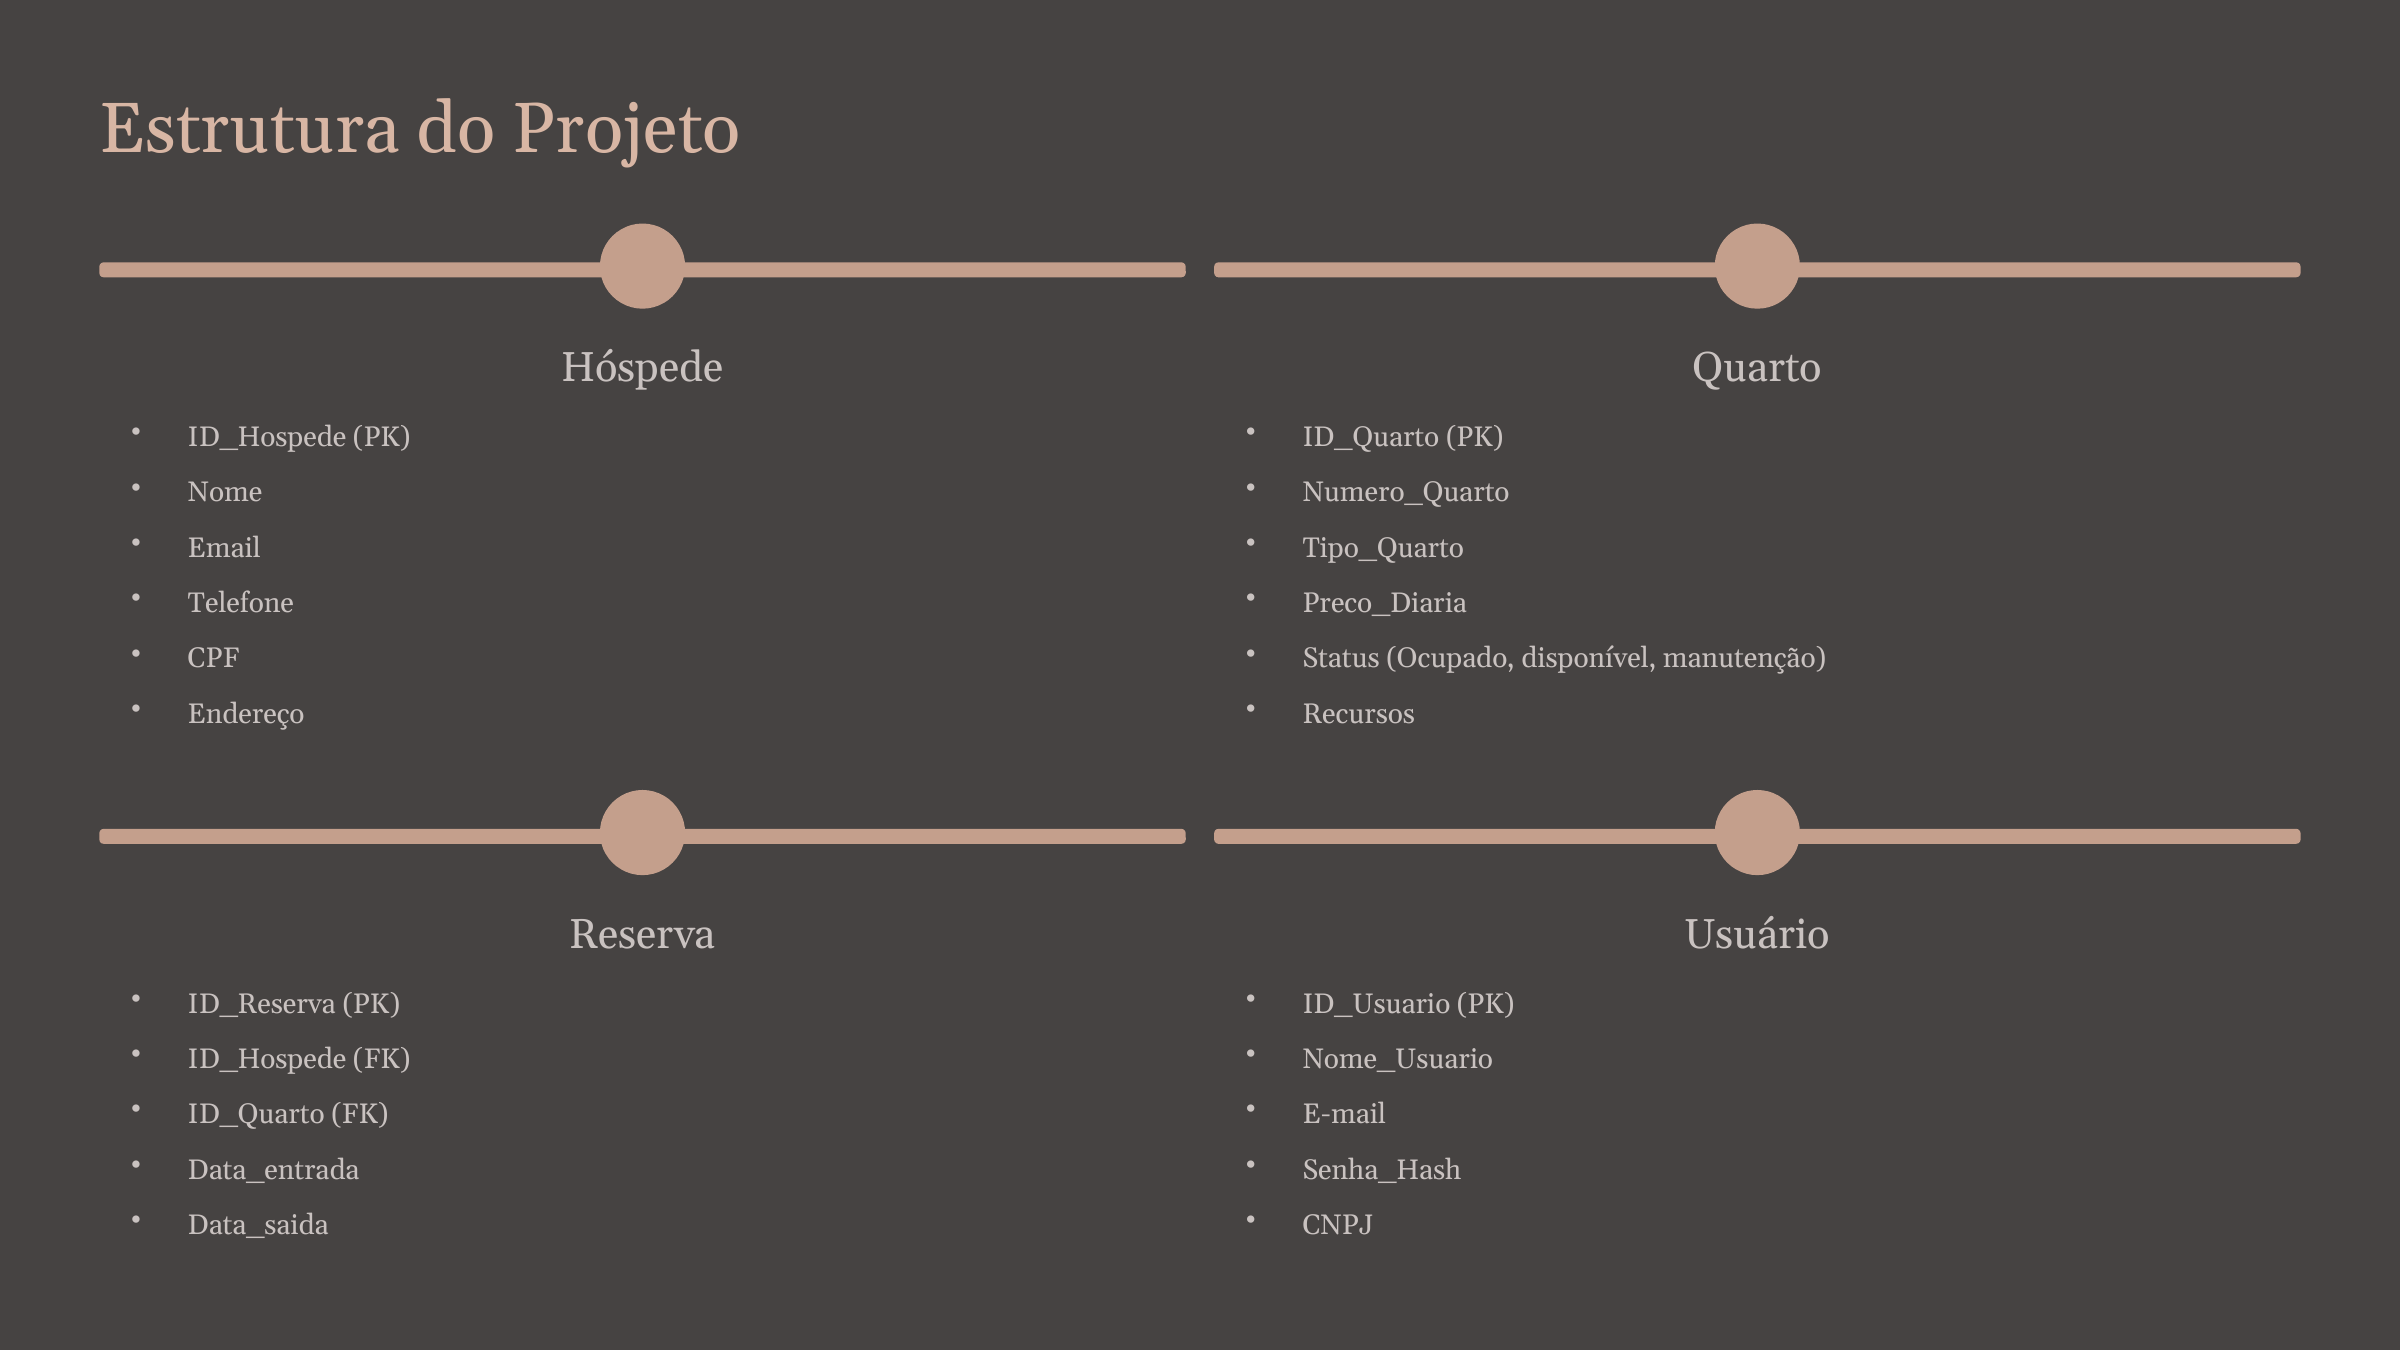

Estrutura do Projeto

Hóspede
Quarto
ID_Hospede (PK)
ID_Quarto (PK)
Nome
Numero_Quarto
Email
Tipo_Quarto
Telefone
Preco_Diaria
CPF
Status (Ocupado, disponível, manutenção)
Endereço
Recursos

Reserva
Usuário
ID_Reserva (PK)
ID_Usuario (PK)
ID_Hospede (FK)
Nome_Usuario
ID_Quarto (FK)
E-mail
Data_entrada
Senha_Hash
Data_saida
CNPJ